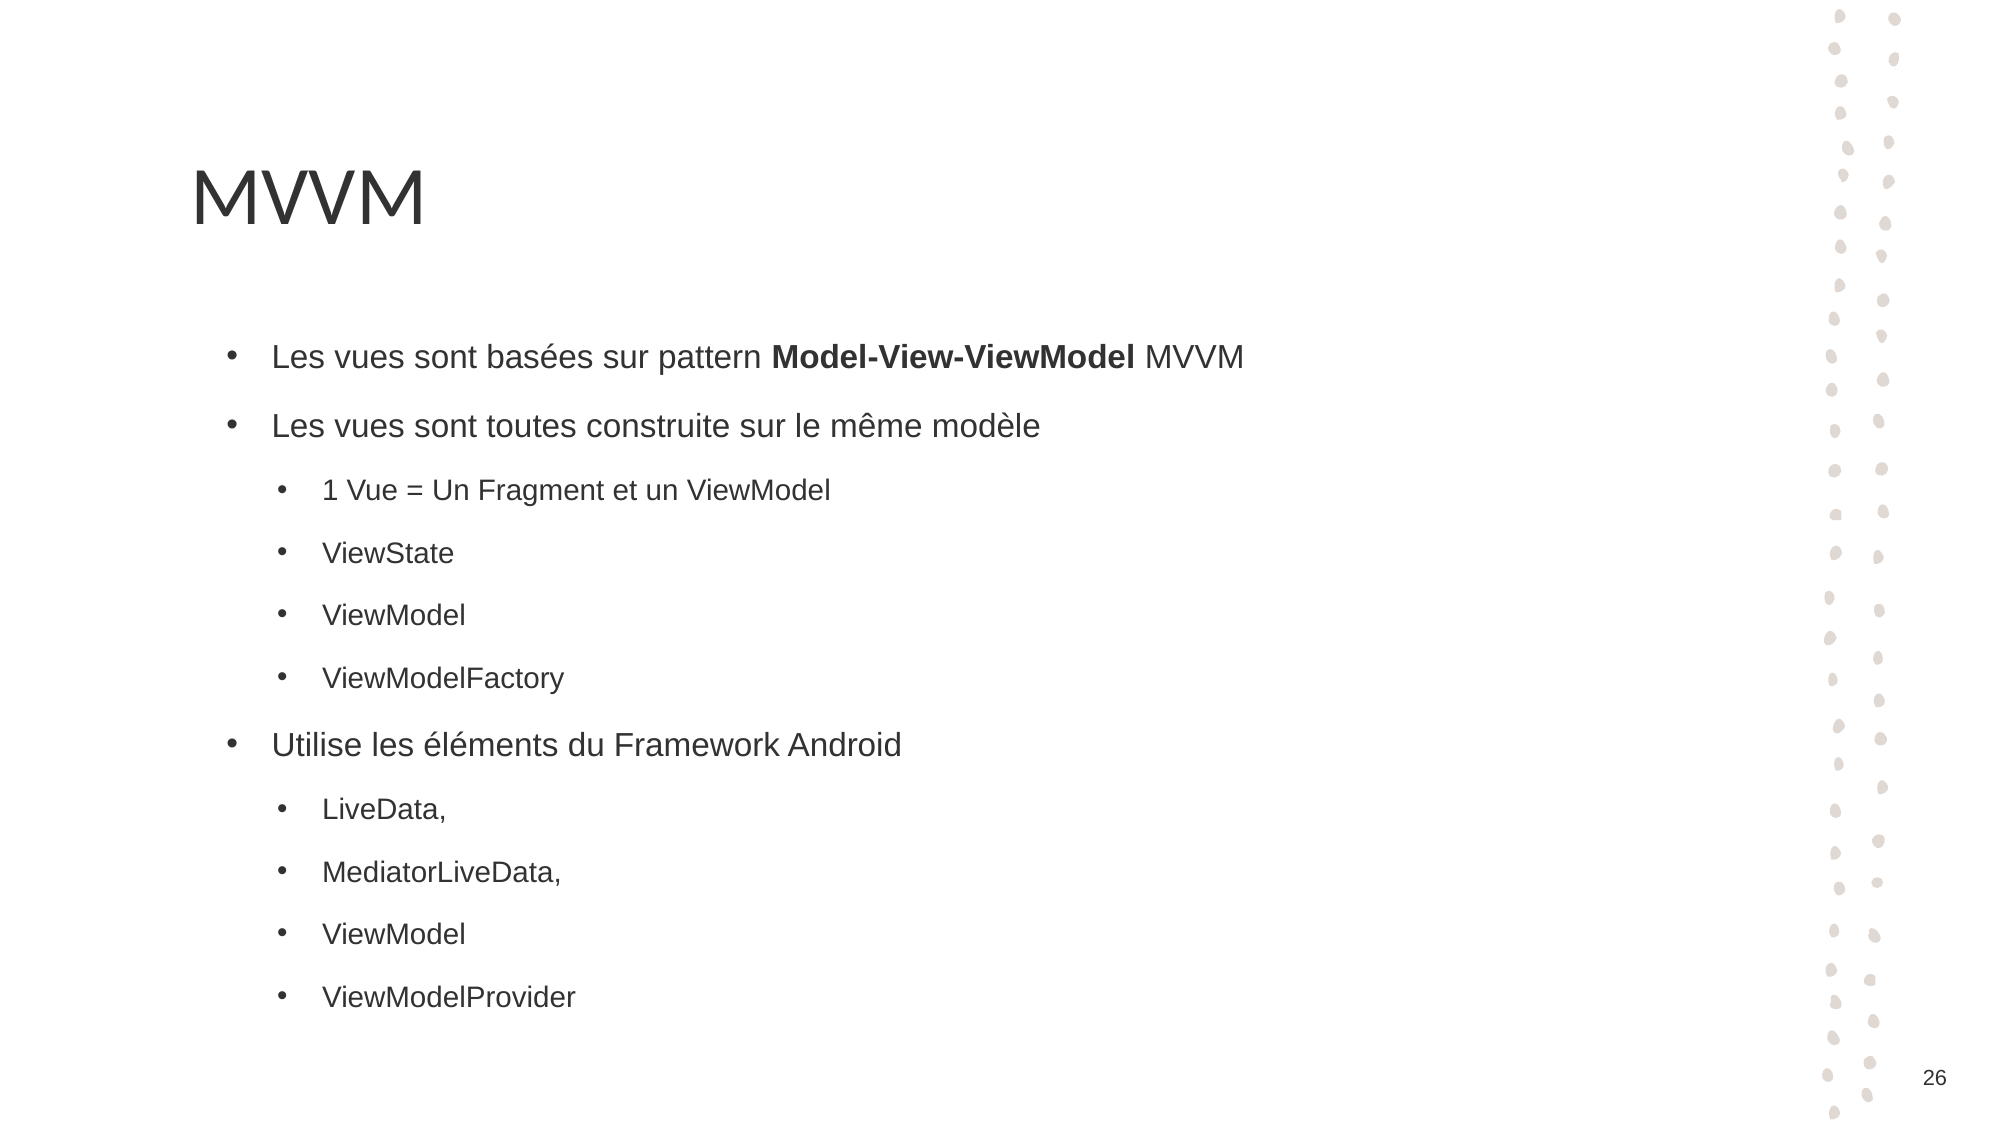

# MVVM
Les vues sont basées sur pattern Model-View-ViewModel MVVM
Les vues sont toutes construite sur le même modèle
1 Vue = Un Fragment et un ViewModel
ViewState
ViewModel
ViewModelFactory
Utilise les éléments du Framework Android
LiveData,
MediatorLiveData,
ViewModel
ViewModelProvider

26